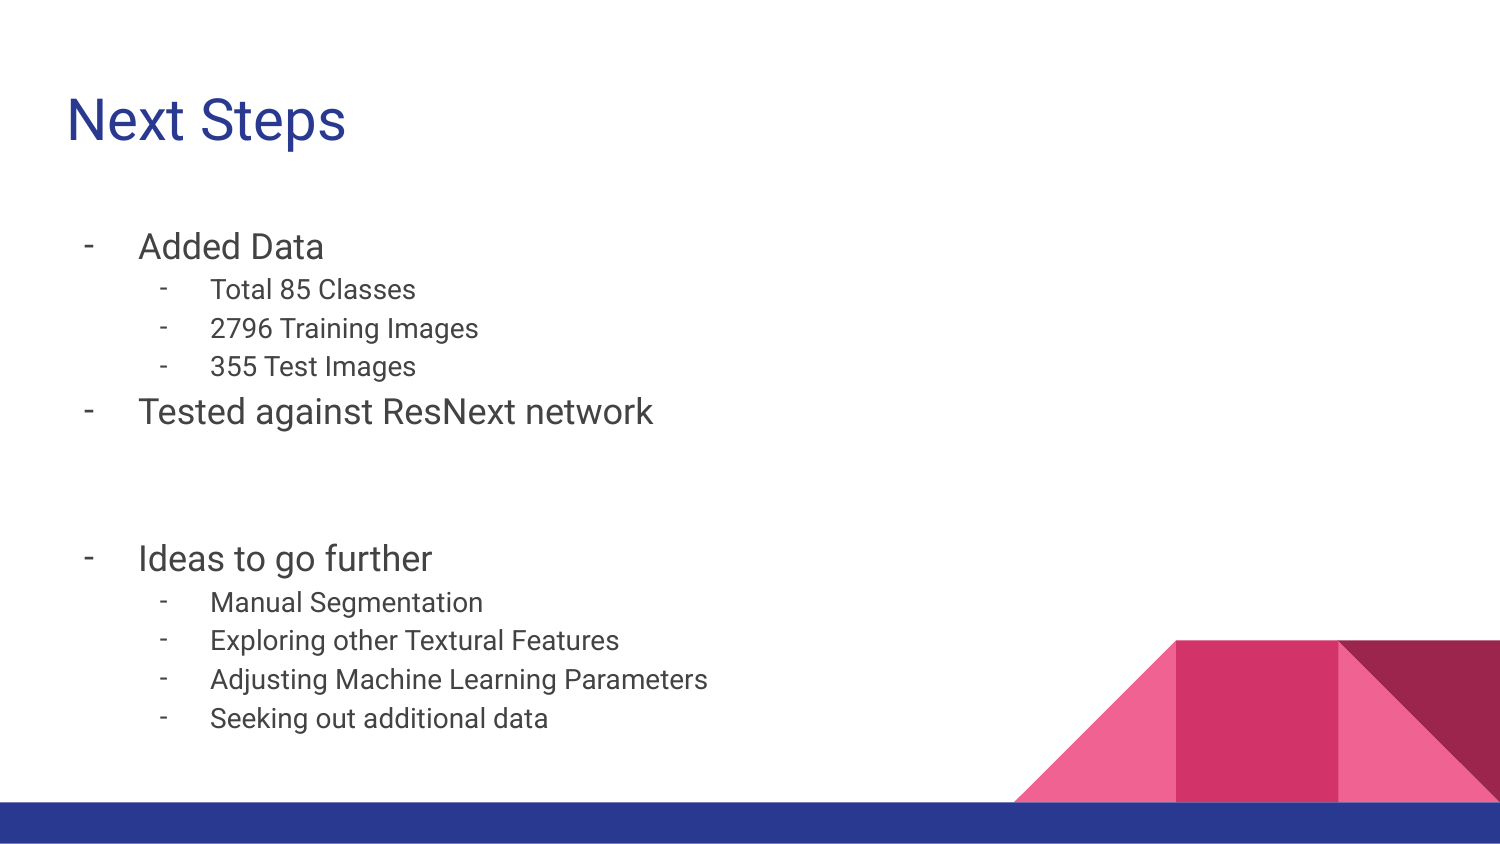

# Next Steps
Added Data
Total 85 Classes
2796 Training Images
355 Test Images
Tested against ResNext network

Ideas to go further
Manual Segmentation
Exploring other Textural Features
Adjusting Machine Learning Parameters
Seeking out additional data